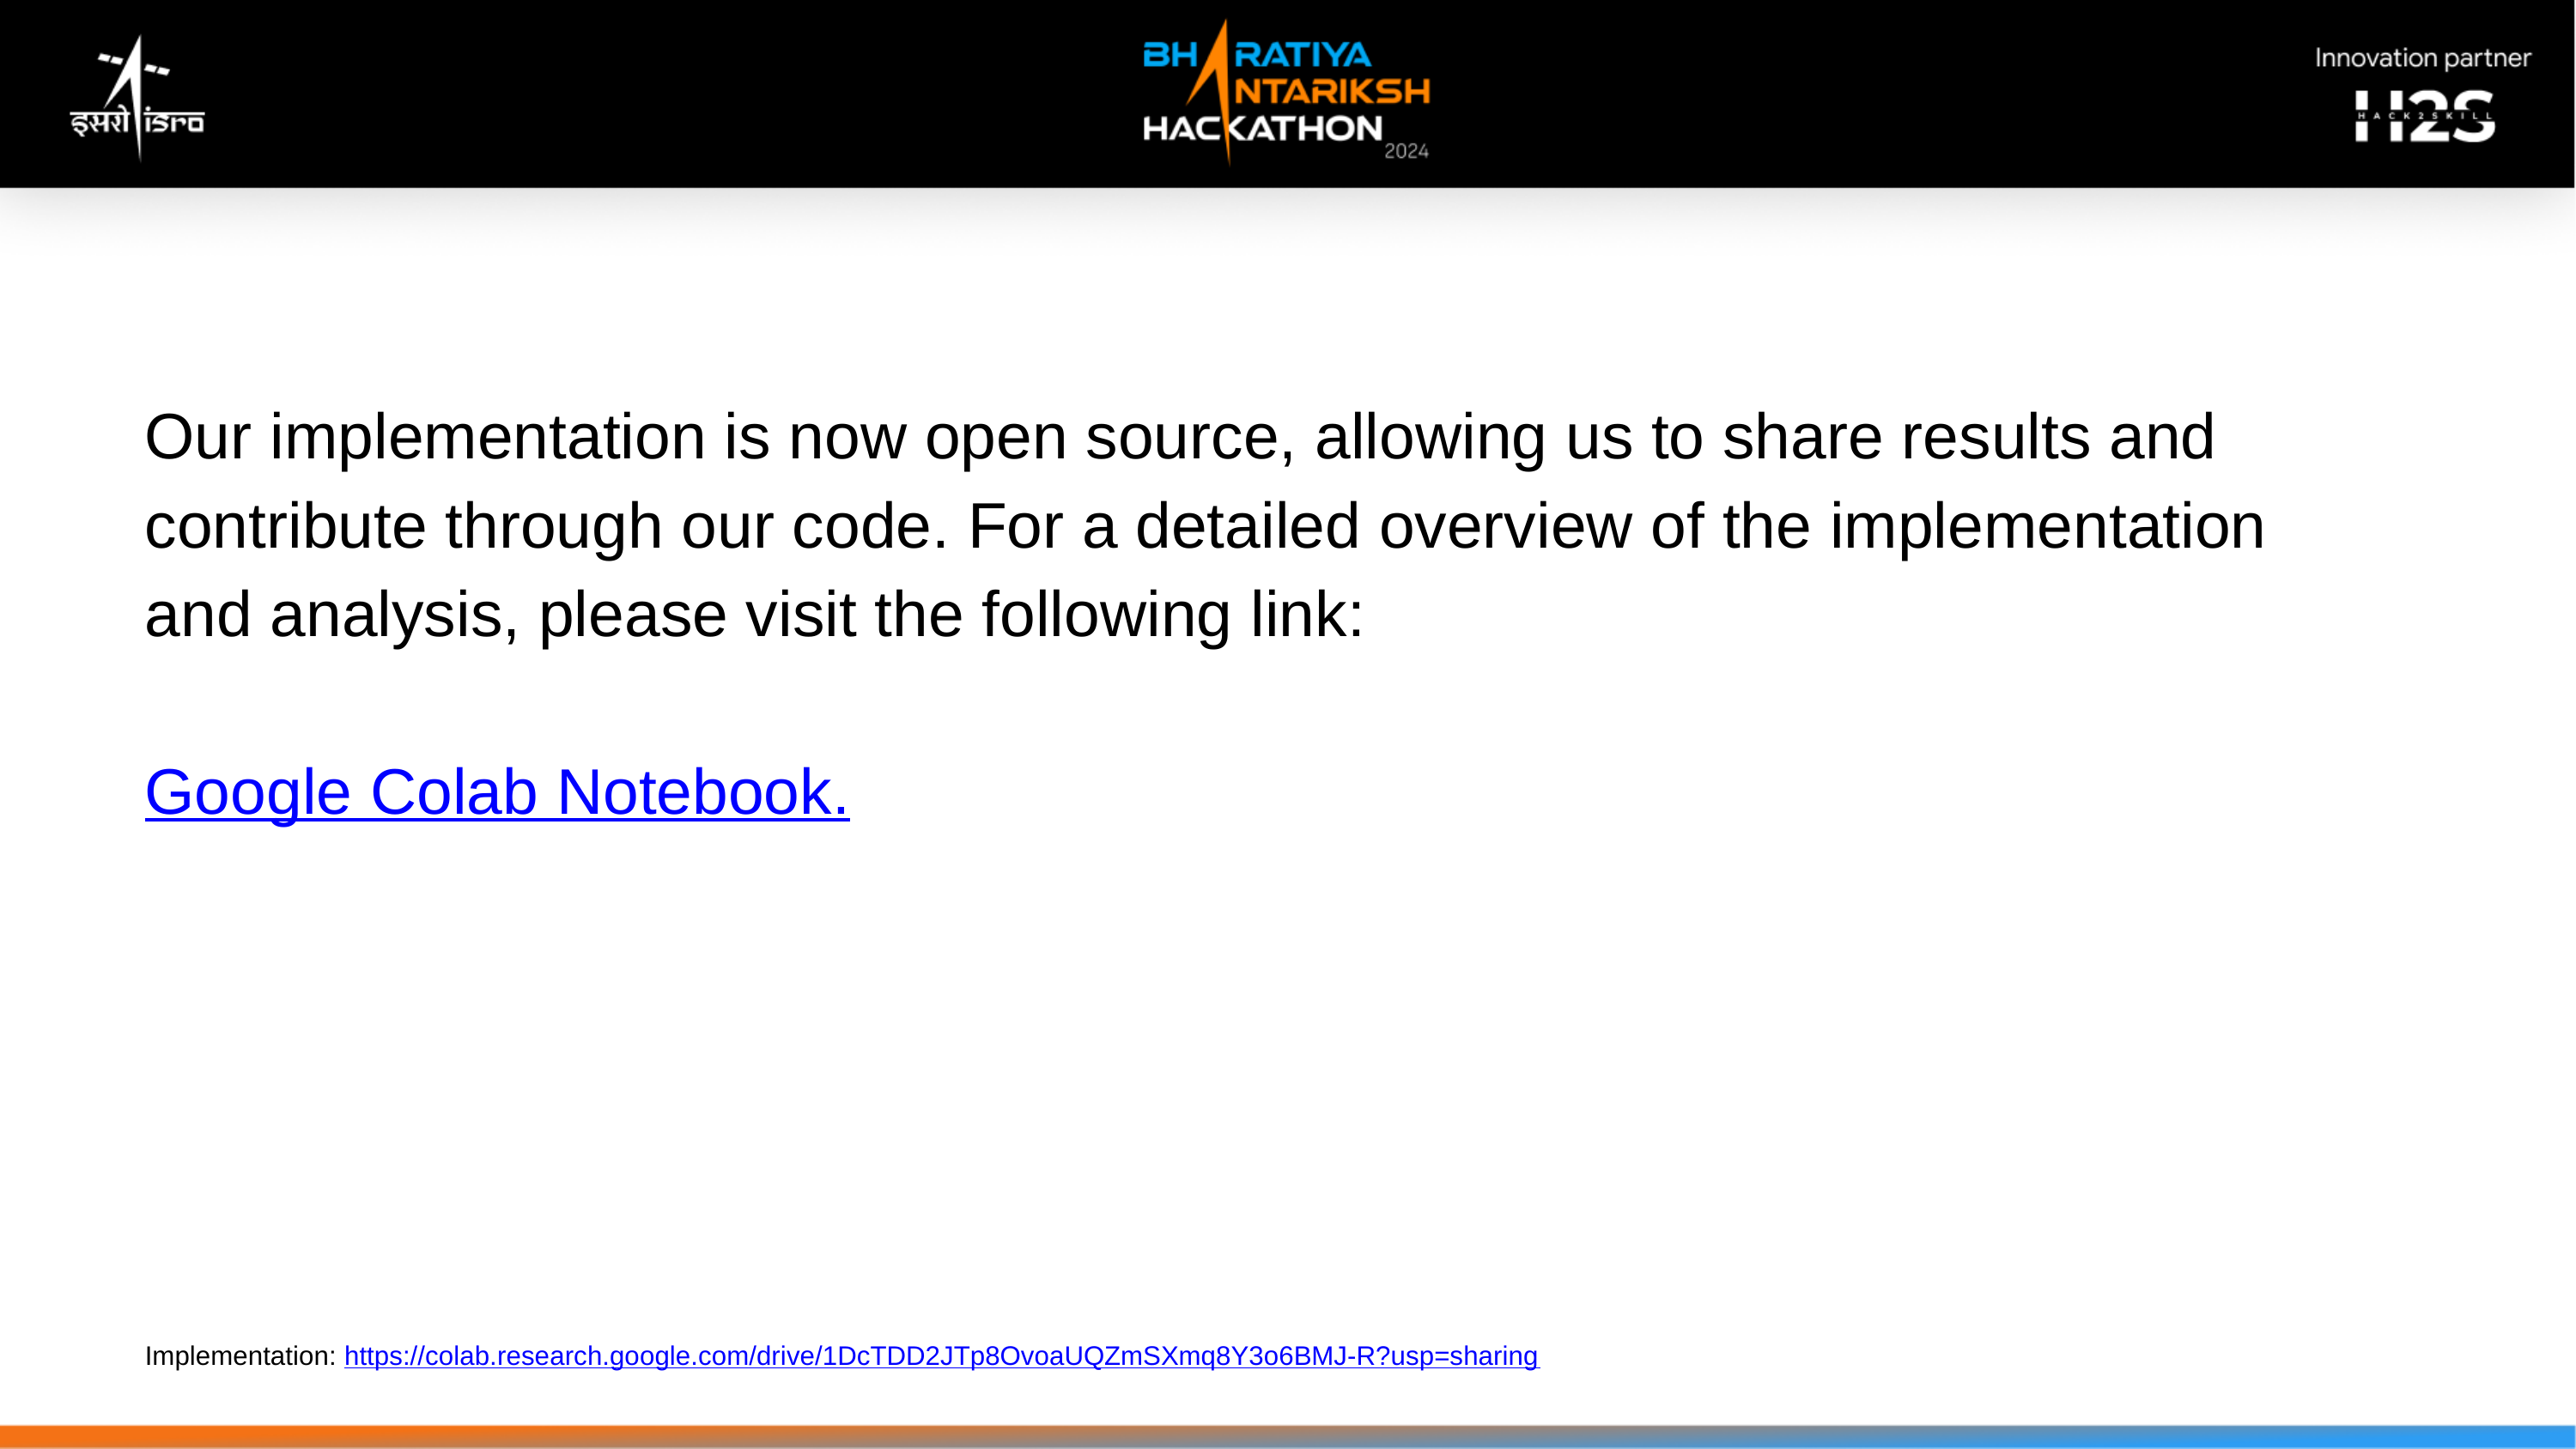

Our implementation is now open source, allowing us to share results and contribute through our code. For a detailed overview of the implementation and analysis, please visit the following link:

Google Colab Notebook.
Implementation: https://colab.research.google.com/drive/1DcTDD2JTp8OvoaUQZmSXmq8Y3o6BMJ-R?usp=sharing